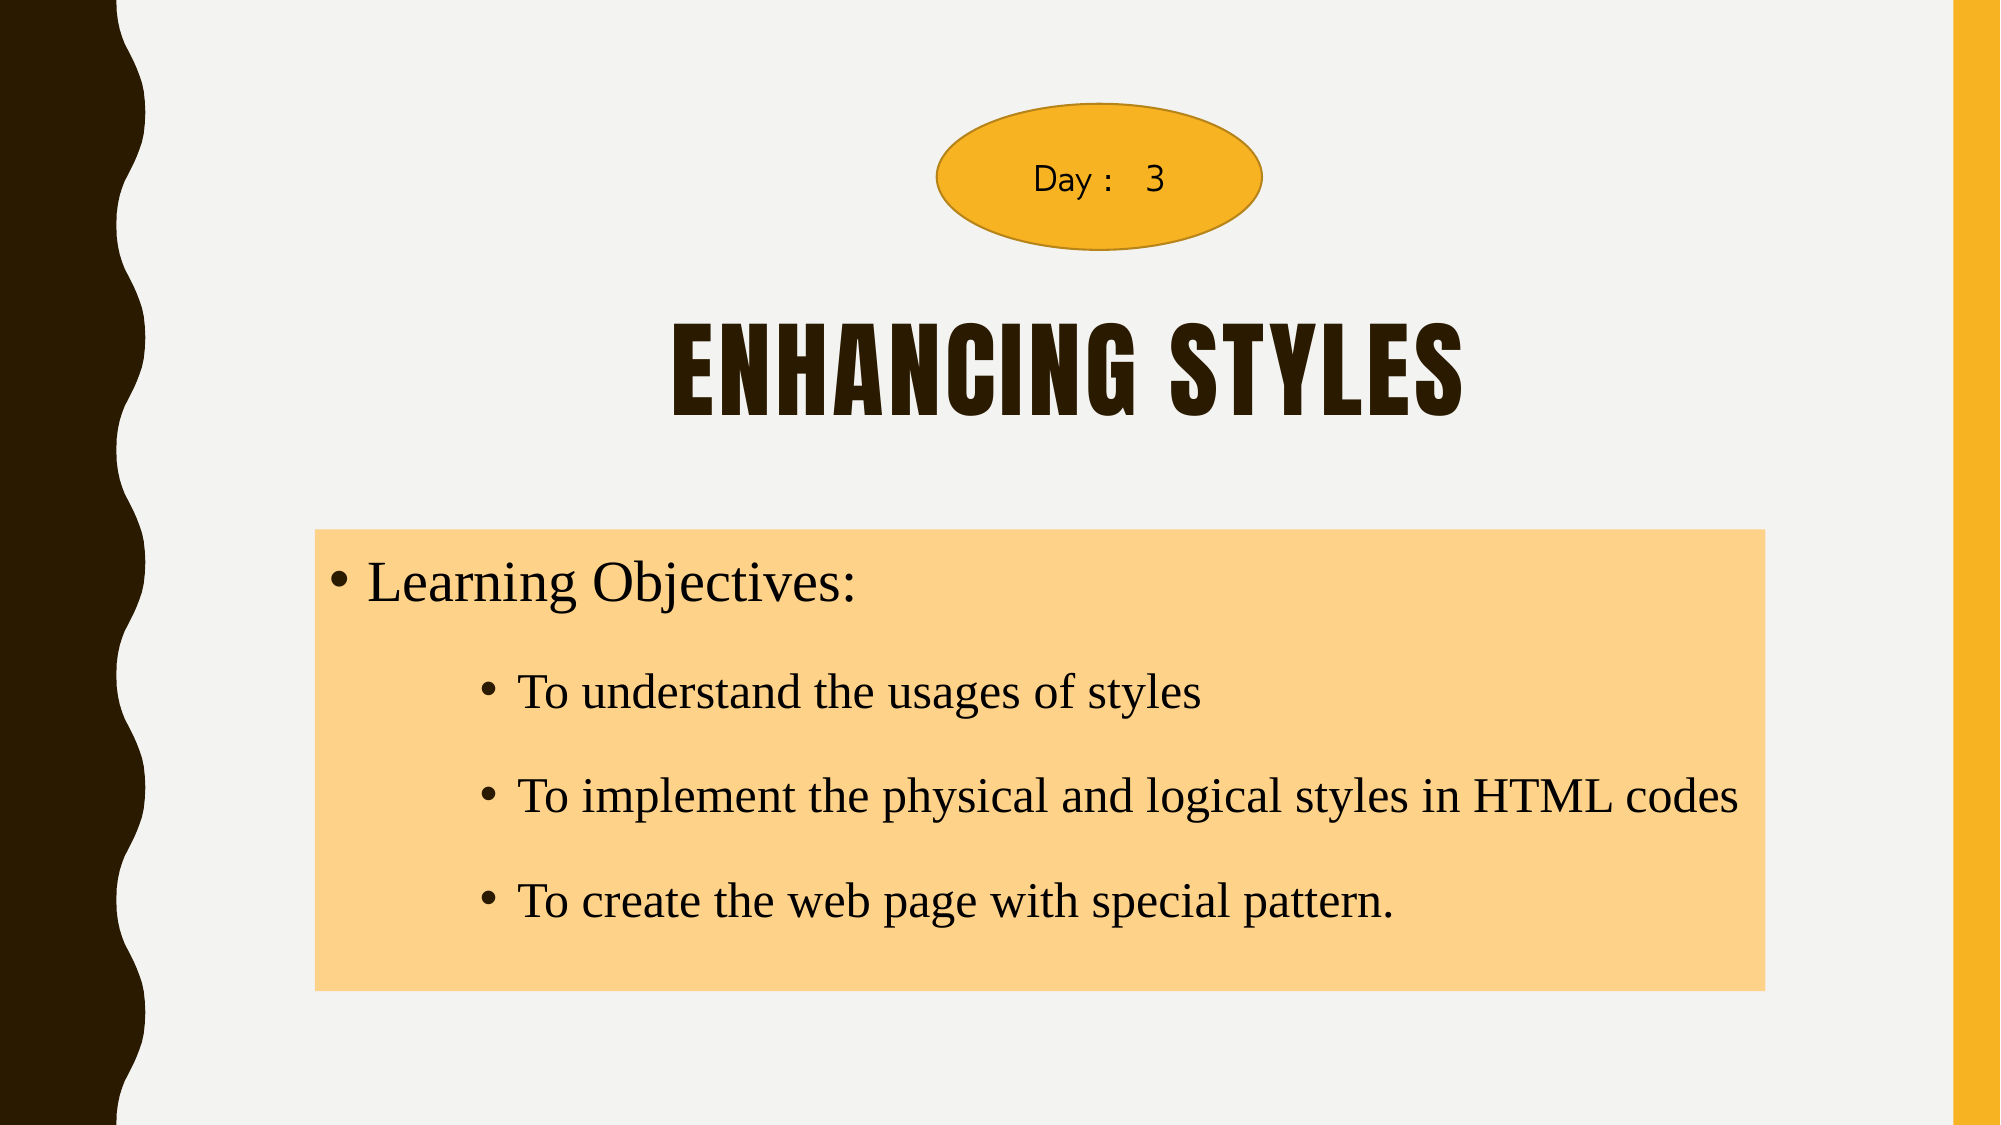

Day :   3
# Enhancing styles
Learning Objectives:
To understand the usages of styles
To implement the physical and logical styles in HTML codes
To create the web page with special pattern.